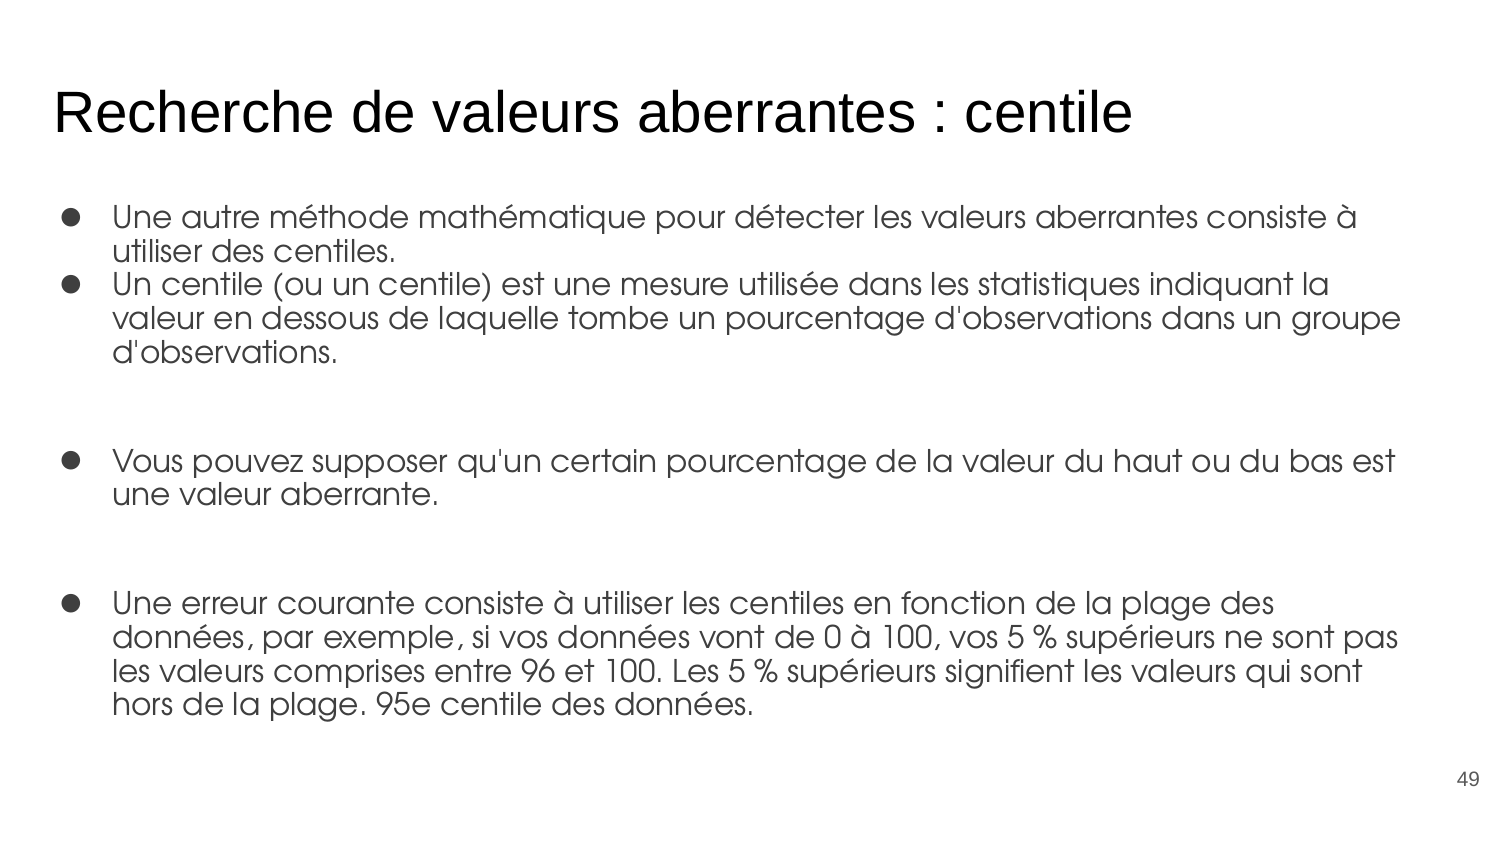

# Recherche de valeurs aberrantes : centile
Une autre méthode mathématique pour détecter les valeurs aberrantes consiste à utiliser des centiles.
Un centile (ou un centile) est une mesure utilisée dans les statistiques indiquant la valeur en dessous de laquelle tombe un pourcentage d'observations dans un groupe d'observations.

Vous pouvez supposer qu'un certain pourcentage de la valeur du haut ou du bas est une valeur aberrante.

Une erreur courante consiste à utiliser les centiles en fonction de la plage des données, par exemple, si vos données vont de 0 à 100, vos 5 % supérieurs ne sont pas les valeurs comprises entre 96 et 100. Les 5 % supérieurs signifient les valeurs qui sont hors de la plage. 95e centile des données.
49